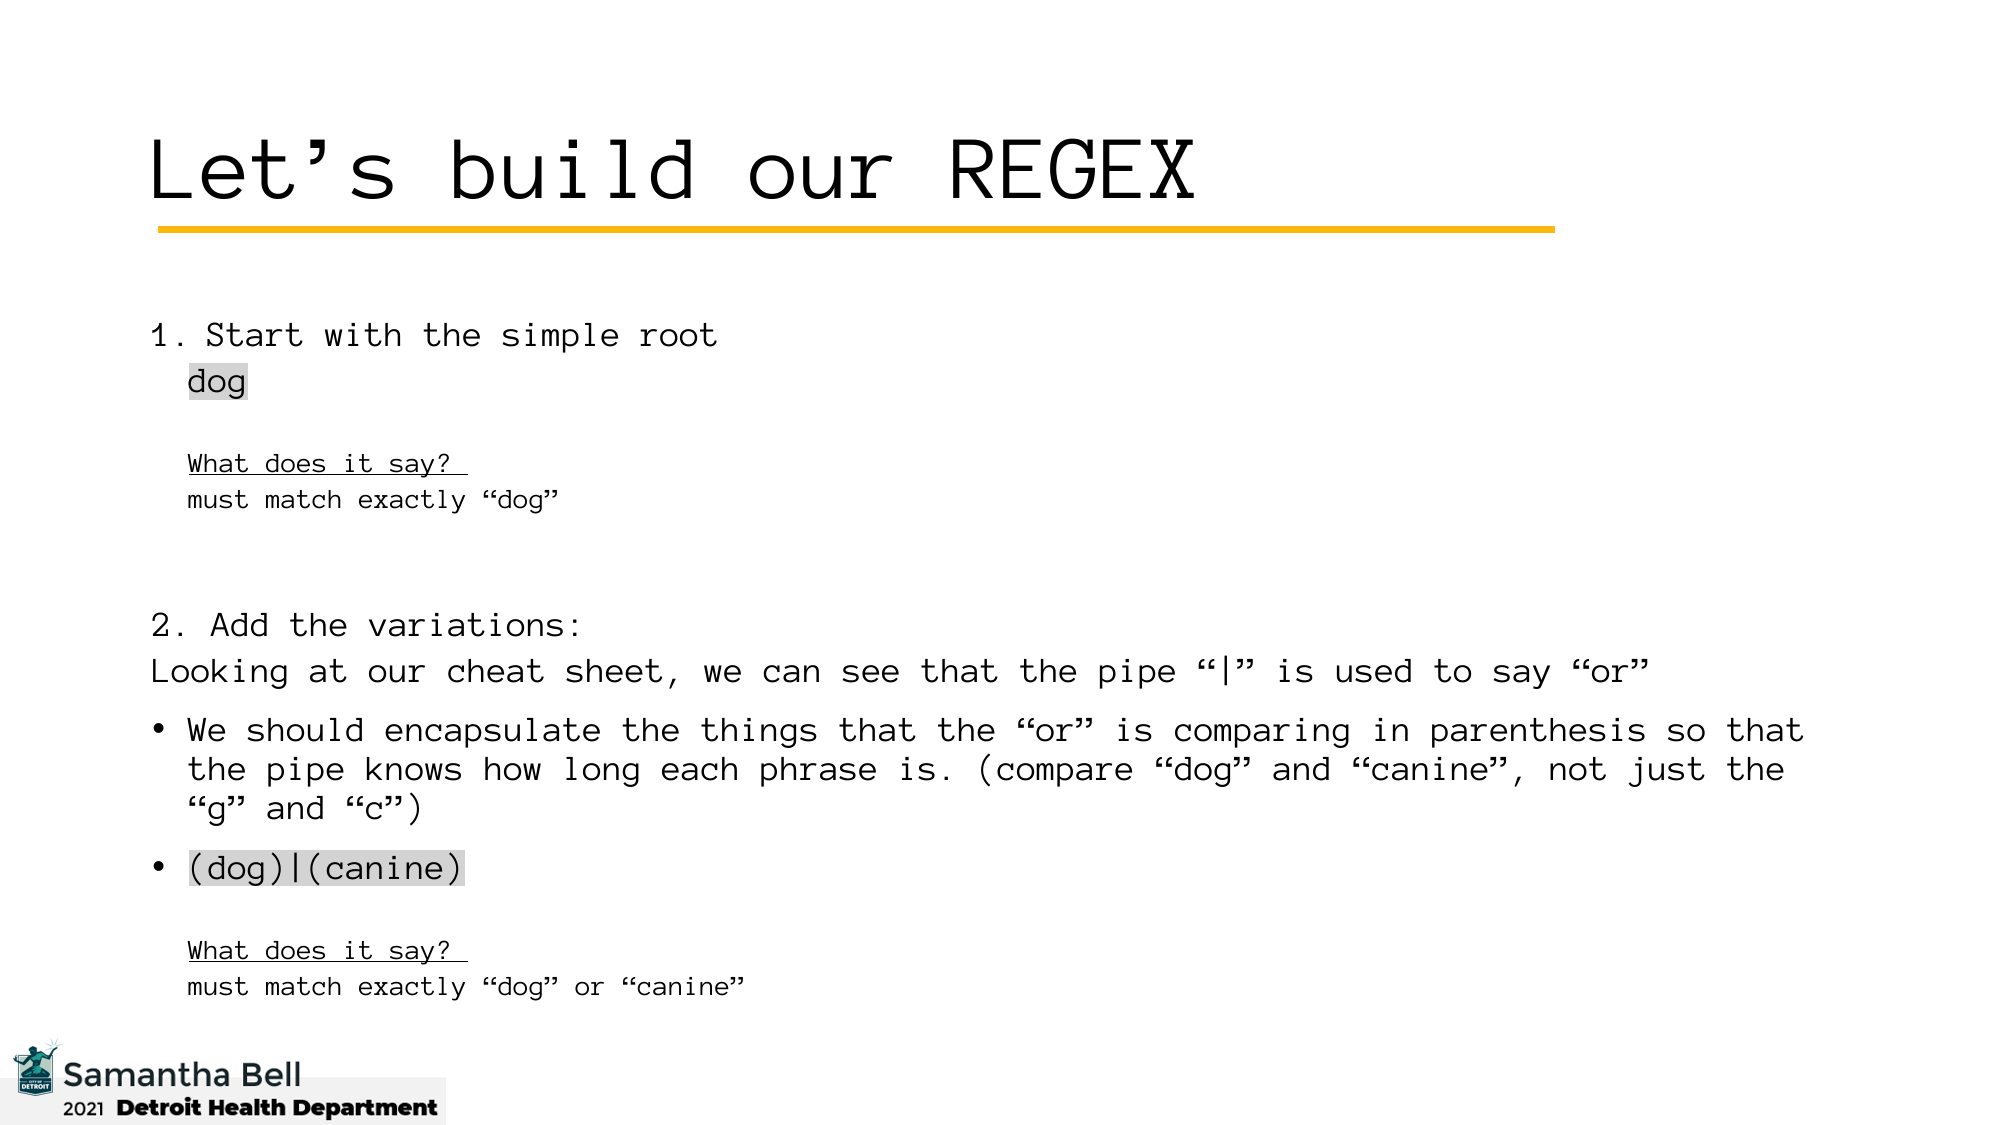

# Let’s build our REGEX
Start with the simple root
dog

What does it say?
must match exactly “dog”

2. Add the variations:
Looking at our cheat sheet, we can see that the pipe “|” is used to say “or”
We should encapsulate the things that the “or” is comparing in parenthesis so that the pipe knows how long each phrase is. (compare “dog” and “canine”, not just the “g” and “c”)
(dog)|(canine)

What does it say?
must match exactly “dog” or “canine”